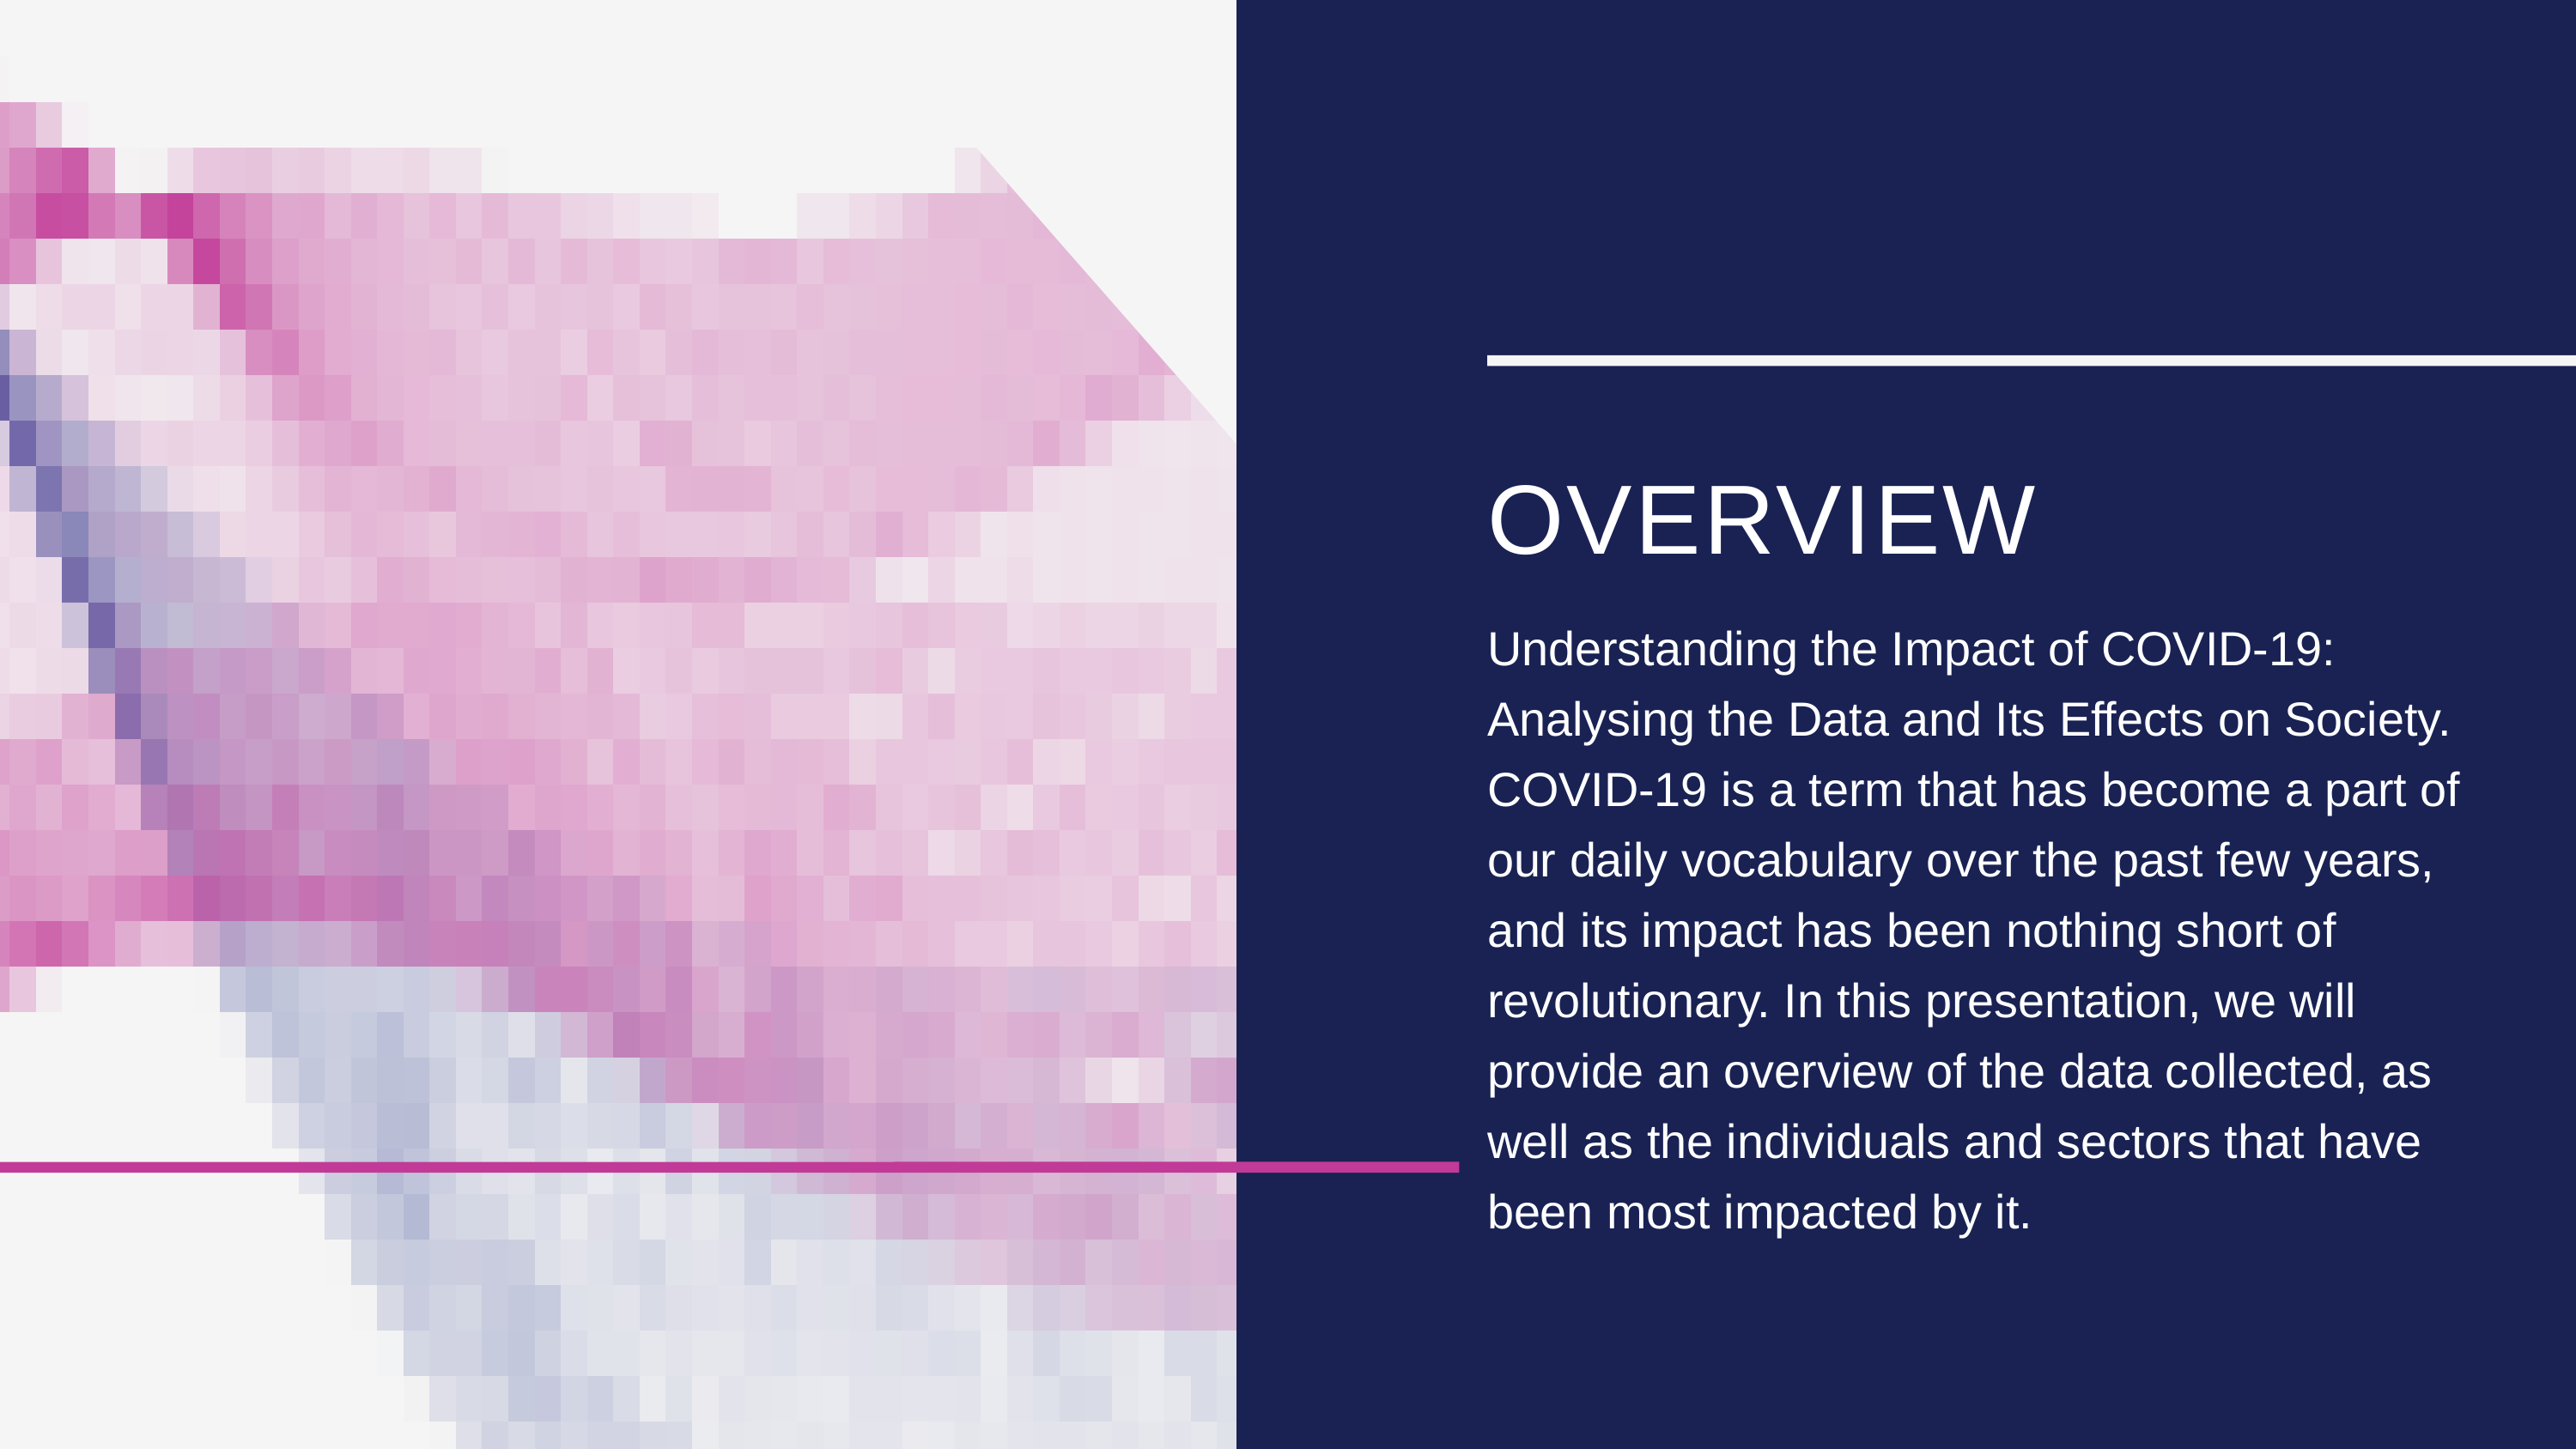

OVERVIEW
Understanding the Impact of COVID-19: Analysing the Data and Its Effects on Society.
COVID-19 is a term that has become a part of our daily vocabulary over the past few years, and its impact has been nothing short of revolutionary. In this presentation, we will provide an overview of the data collected, as well as the individuals and sectors that have been most impacted by it.